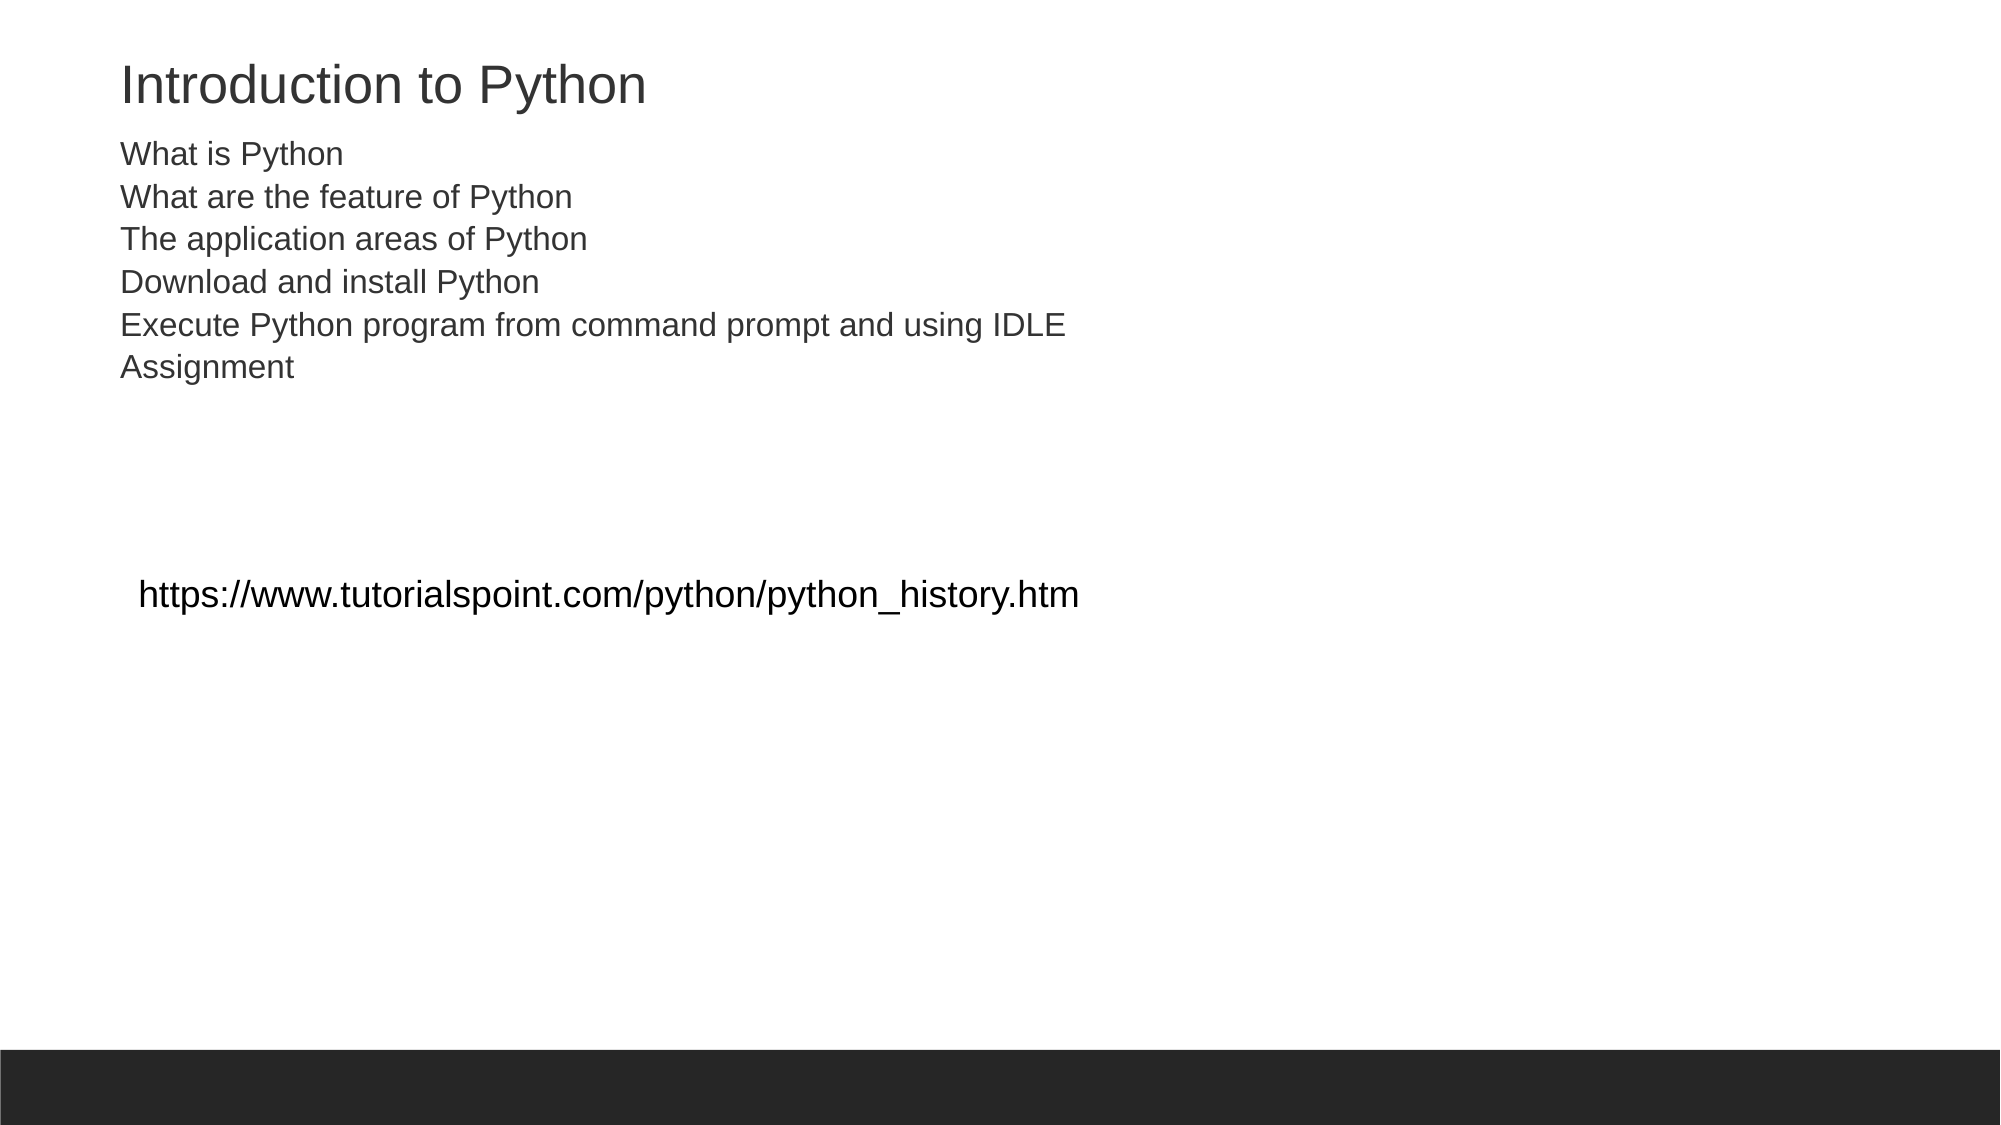

Introduction to Python
What is Python
What are the feature of Python
The application areas of Python
Download and install Python
Execute Python program from command prompt and using IDLE
Assignment
https://www.tutorialspoint.com/python/python_history.htm